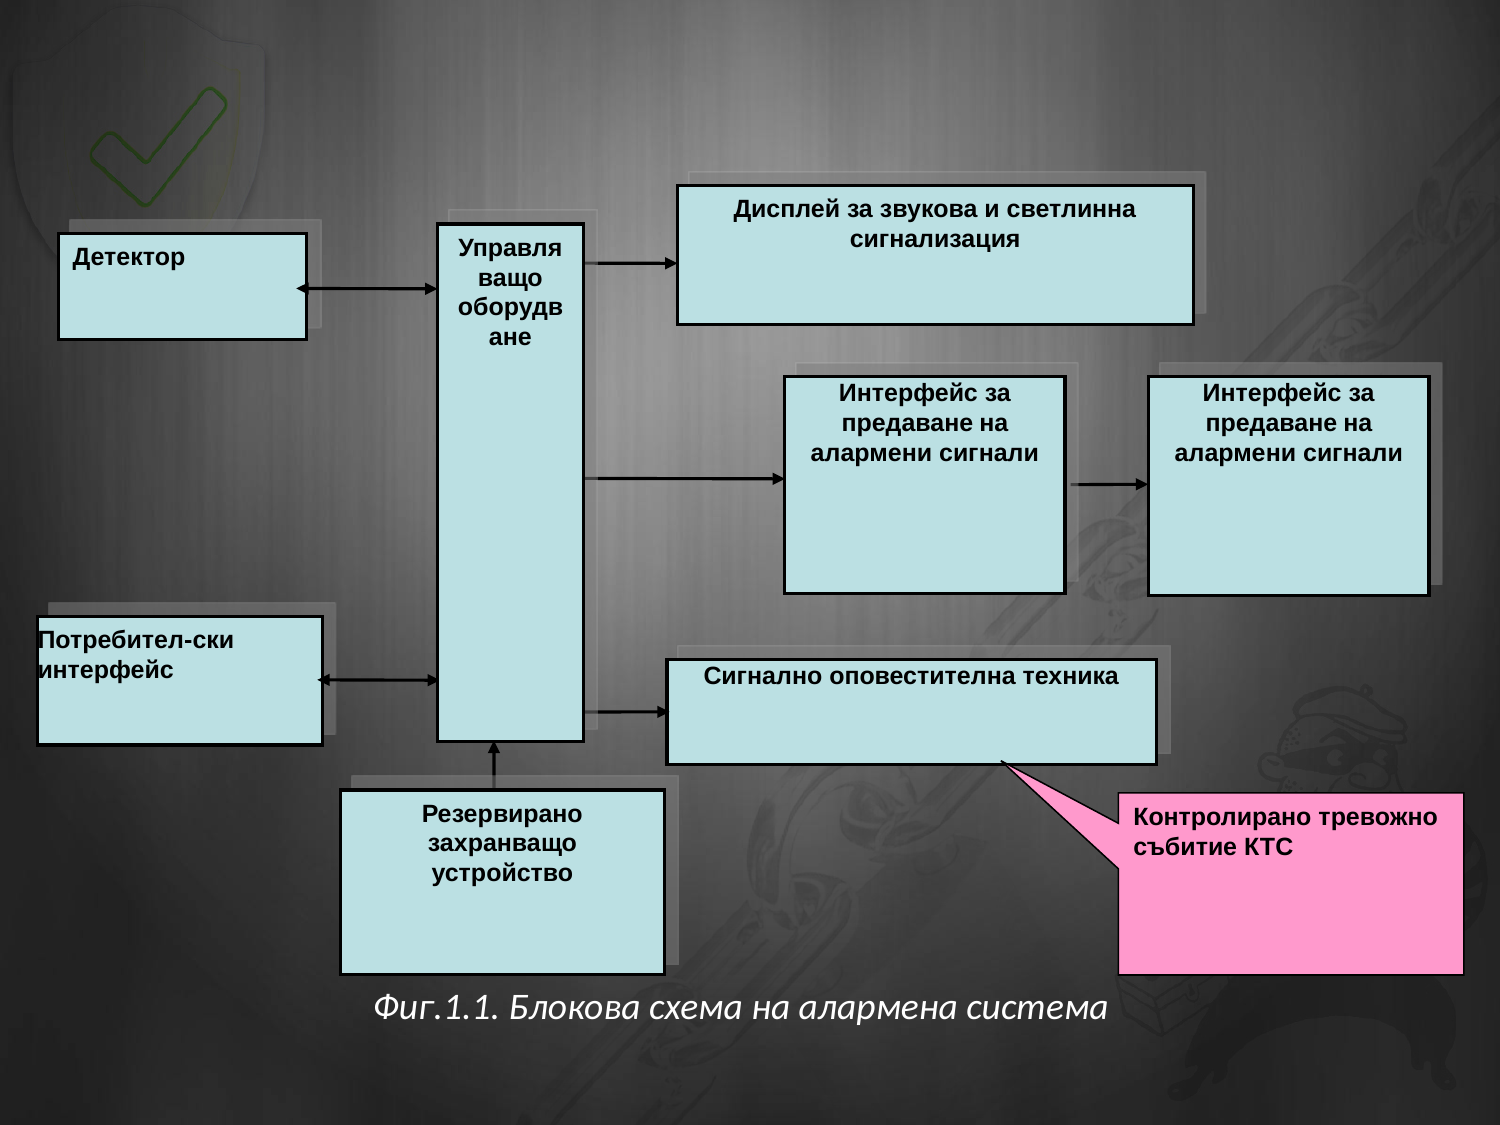

Дисплей за звукова и светлинна сигнализация
Управляващо оборудване
Детектор

Интерфейс за предаване на алармени сигнали
Интерфейс за предаване на алармени сигнали

Потребител-ски интерфейс
Сигнално оповестителна техника

Резервирано захранващо устройство
Контролирано тревожно събитие КТС
Фиг.1.1. Блокова схема на алармена система